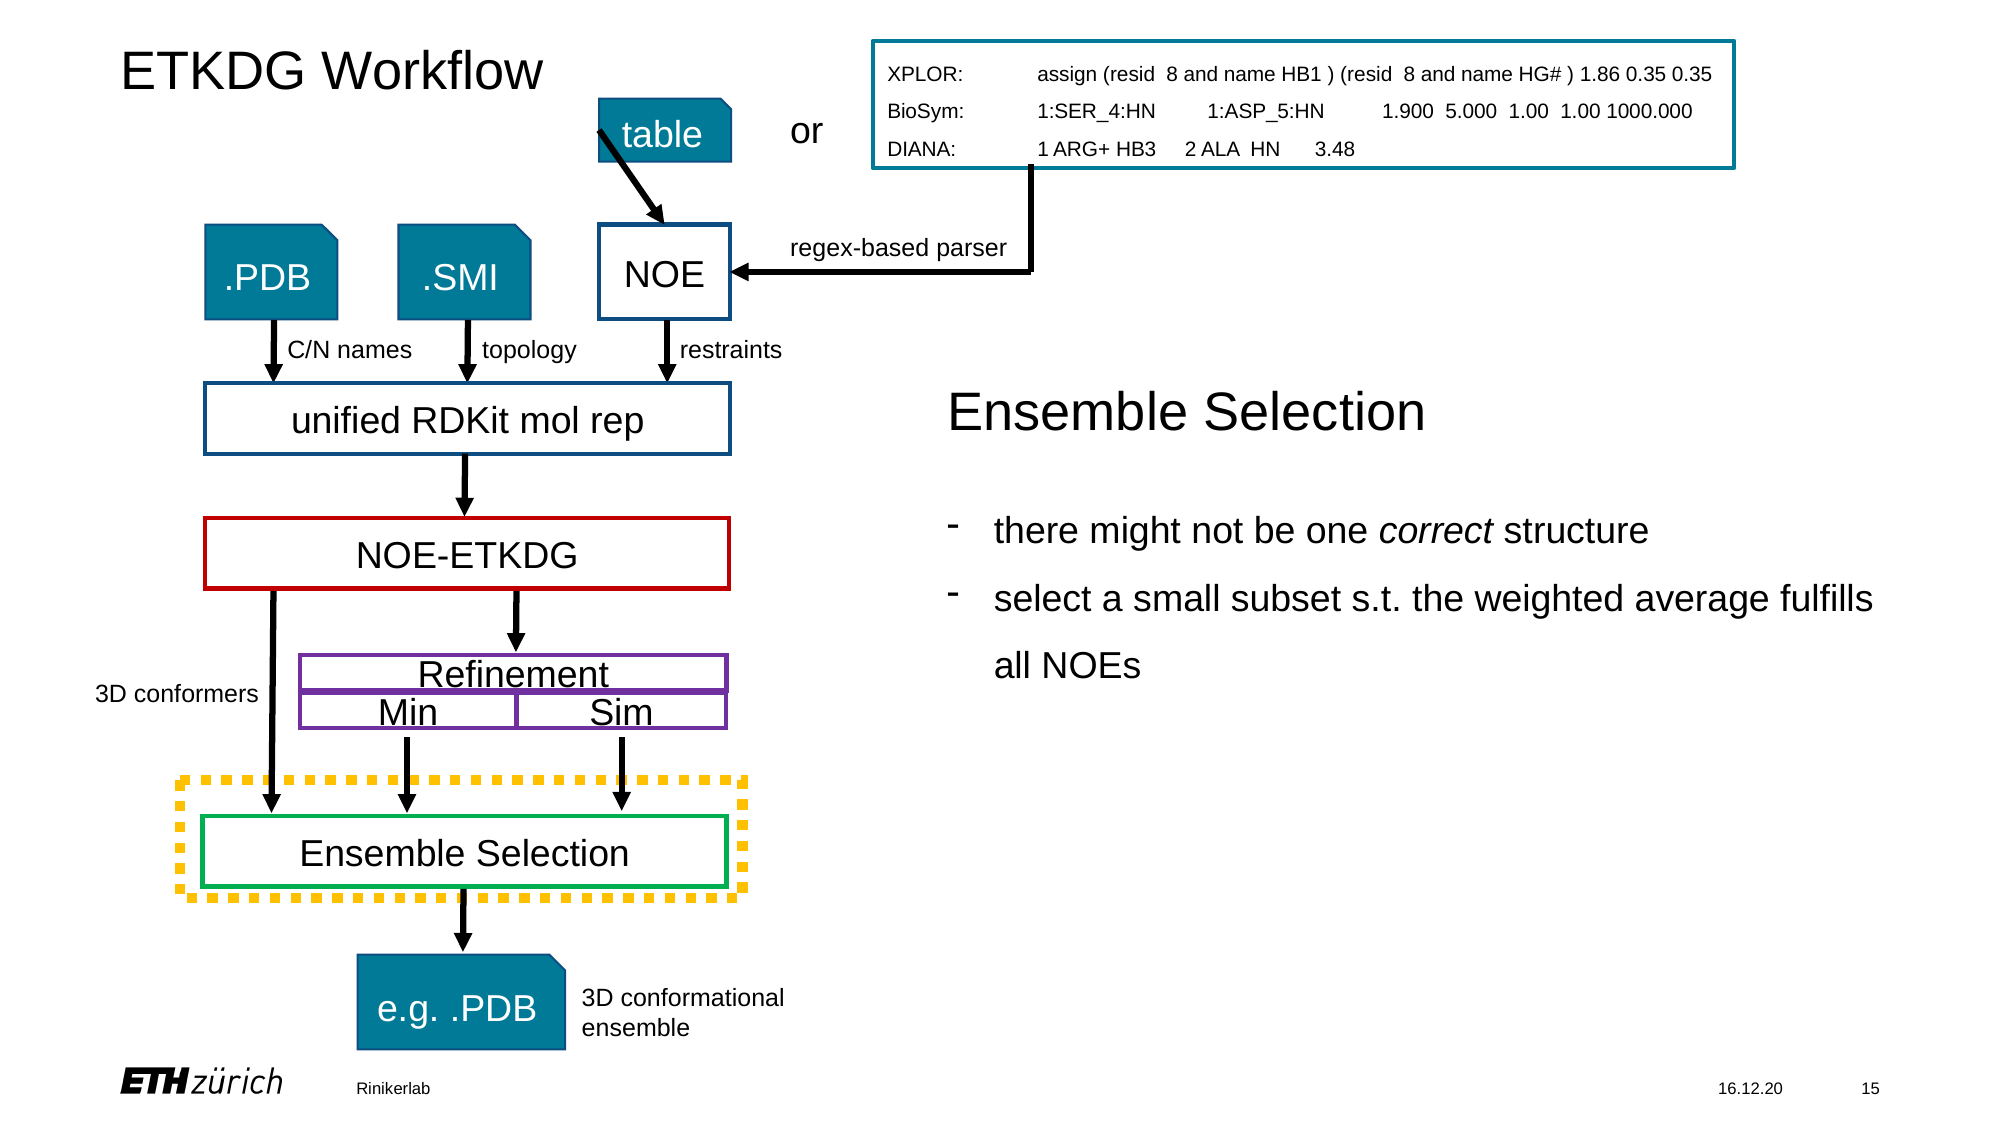

XPLOR:	assign (resid  8 and name HB1 ) (resid  8 and name HG# ) 1.86 0.35 0.35
BioSym:	1:SER_4:HN         1:ASP_5:HN          1.900  5.000  1.00  1.00 1000.000
DIANA: 	1 ARG+ HB3     2 ALA  HN      3.48
# ETKDG Workflow
table
or
regex-based parser
.SMI
NOE
.PDB
topology
C/N names
restraints
unified RDKit mol rep
Ensemble Selection
there might not be one correct structure
select a small subset s.t. the weighted average fulfills all NOEs

NOE-ETKDG
Refinement
3D conformers
Sim
Min

Ensemble Selection
e.g. .PDB
3D conformational ensemble
Rinikerlab
16.12.20
15